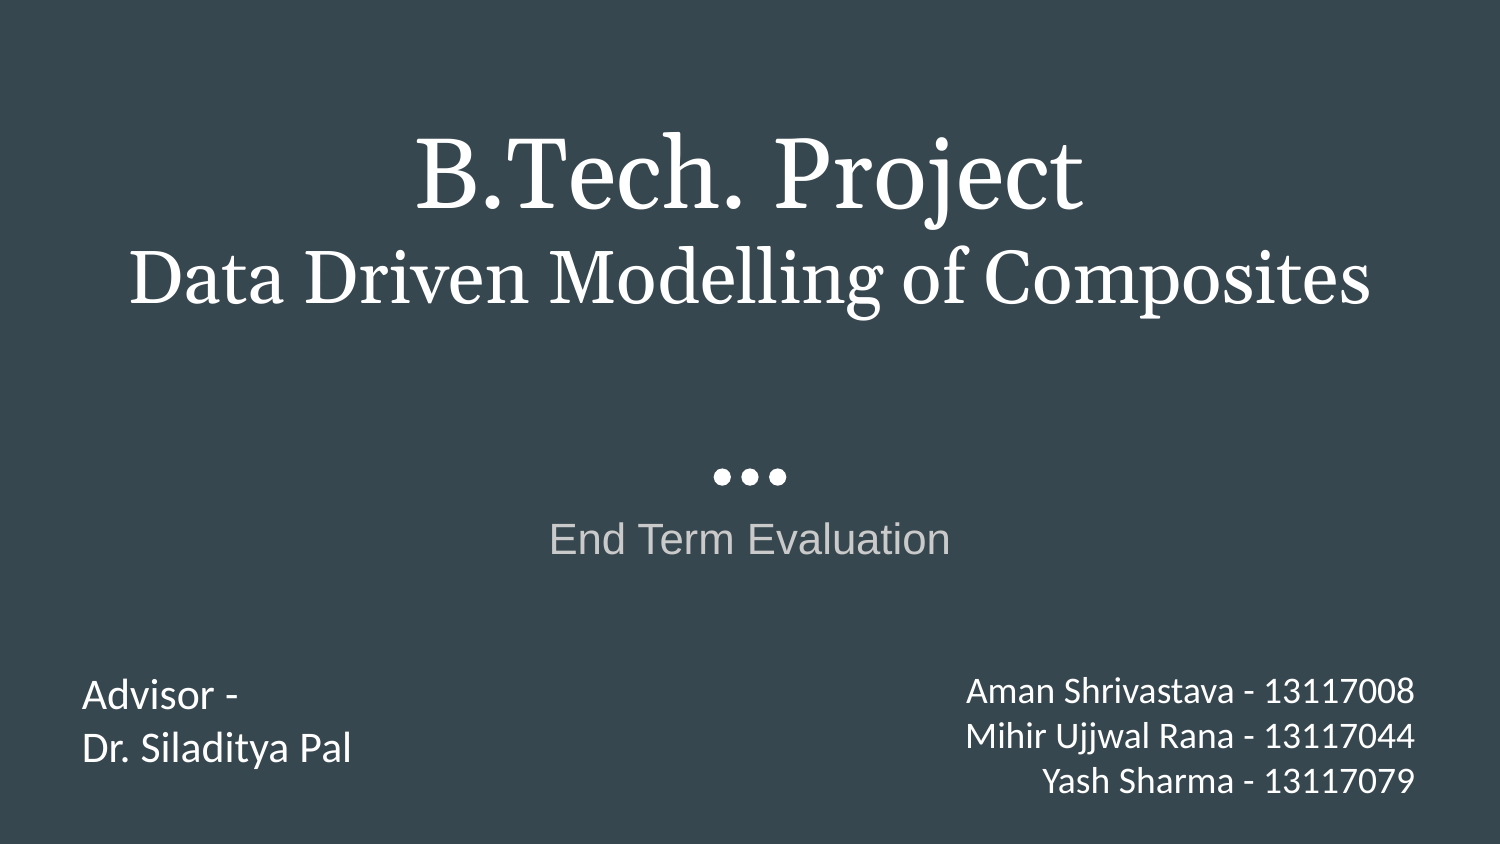

# B.Tech. Project
Data Driven Modelling of Composites
End Term Evaluation
Advisor -
Dr. Siladitya Pal
Aman Shrivastava - 13117008
Mihir Ujjwal Rana - 13117044
Yash Sharma - 13117079